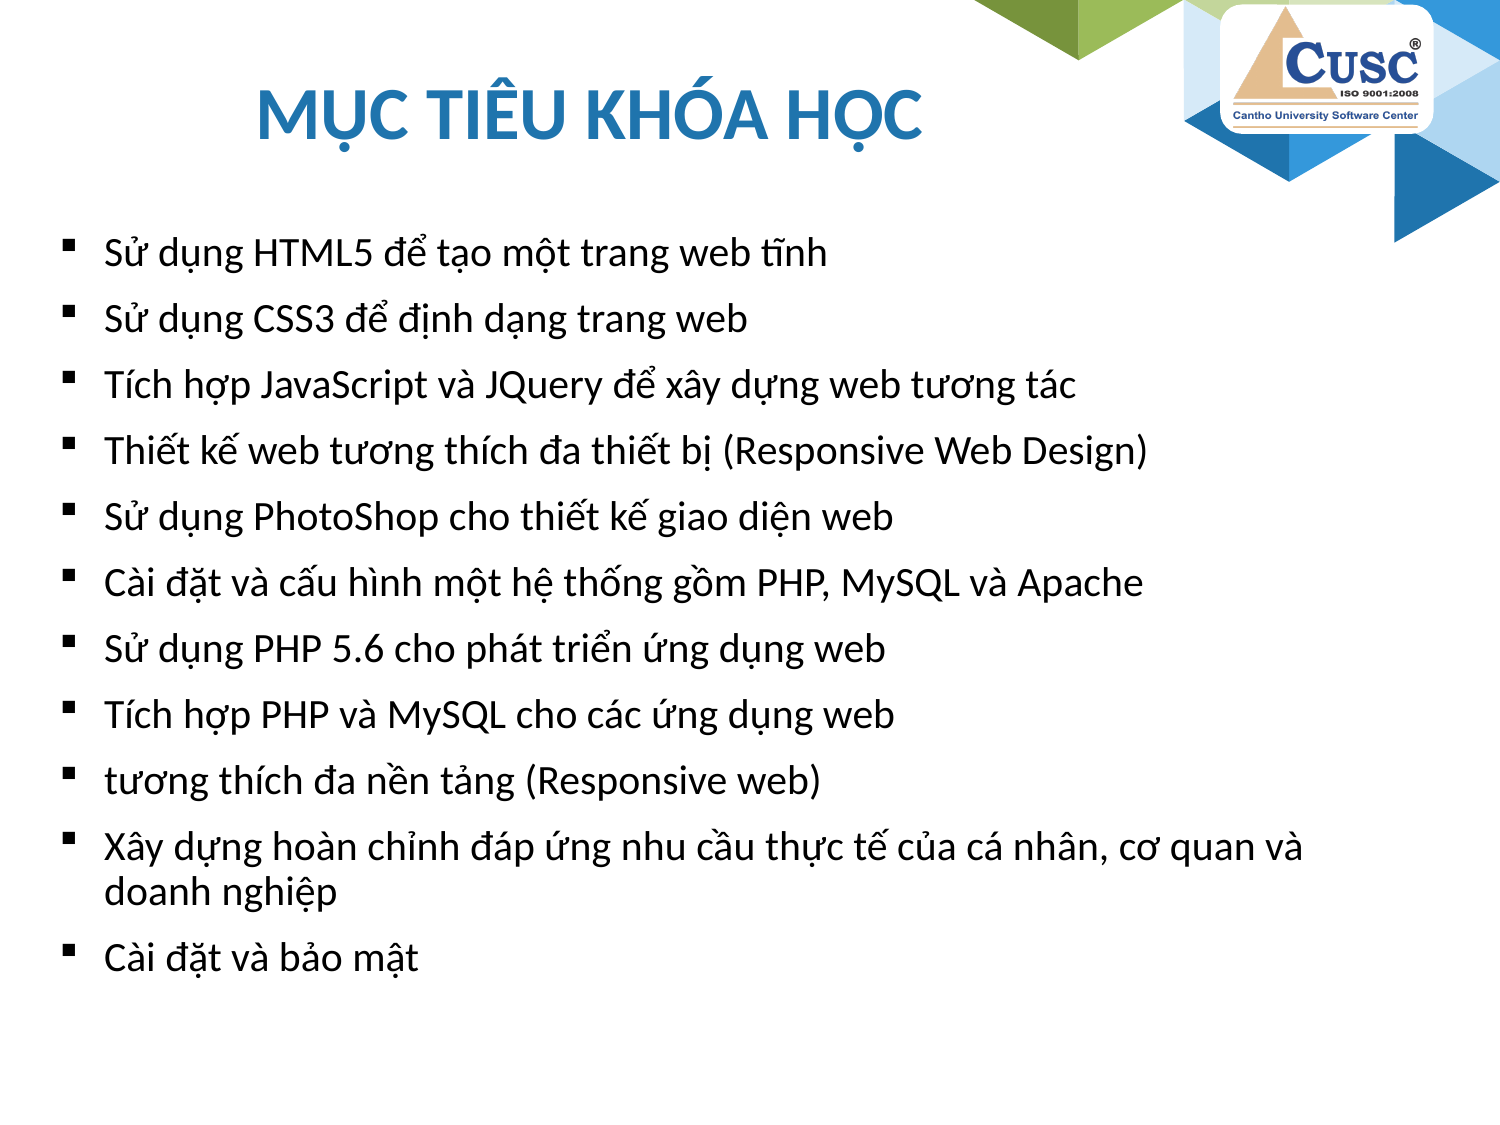

MỤC TIÊU KHÓA HỌC
Sử dụng HTML5 để tạo một trang web tĩnh
Sử dụng CSS3 để định dạng trang web
Tích hợp JavaScript và JQuery để xây dựng web tương tác
Thiết kế web tương thích đa thiết bị (Responsive Web Design)
Sử dụng PhotoShop cho thiết kế giao diện web
Cài đặt và cấu hình một hệ thống gồm PHP, MySQL và Apache
Sử dụng PHP 5.6 cho phát triển ứng dụng web
Tích hợp PHP và MySQL cho các ứng dụng web
tương thích đa nền tảng (Responsive web)
Xây dựng hoàn chỉnh đáp ứng nhu cầu thực tế của cá nhân, cơ quan và doanh nghiệp
Cài đặt và bảo mật